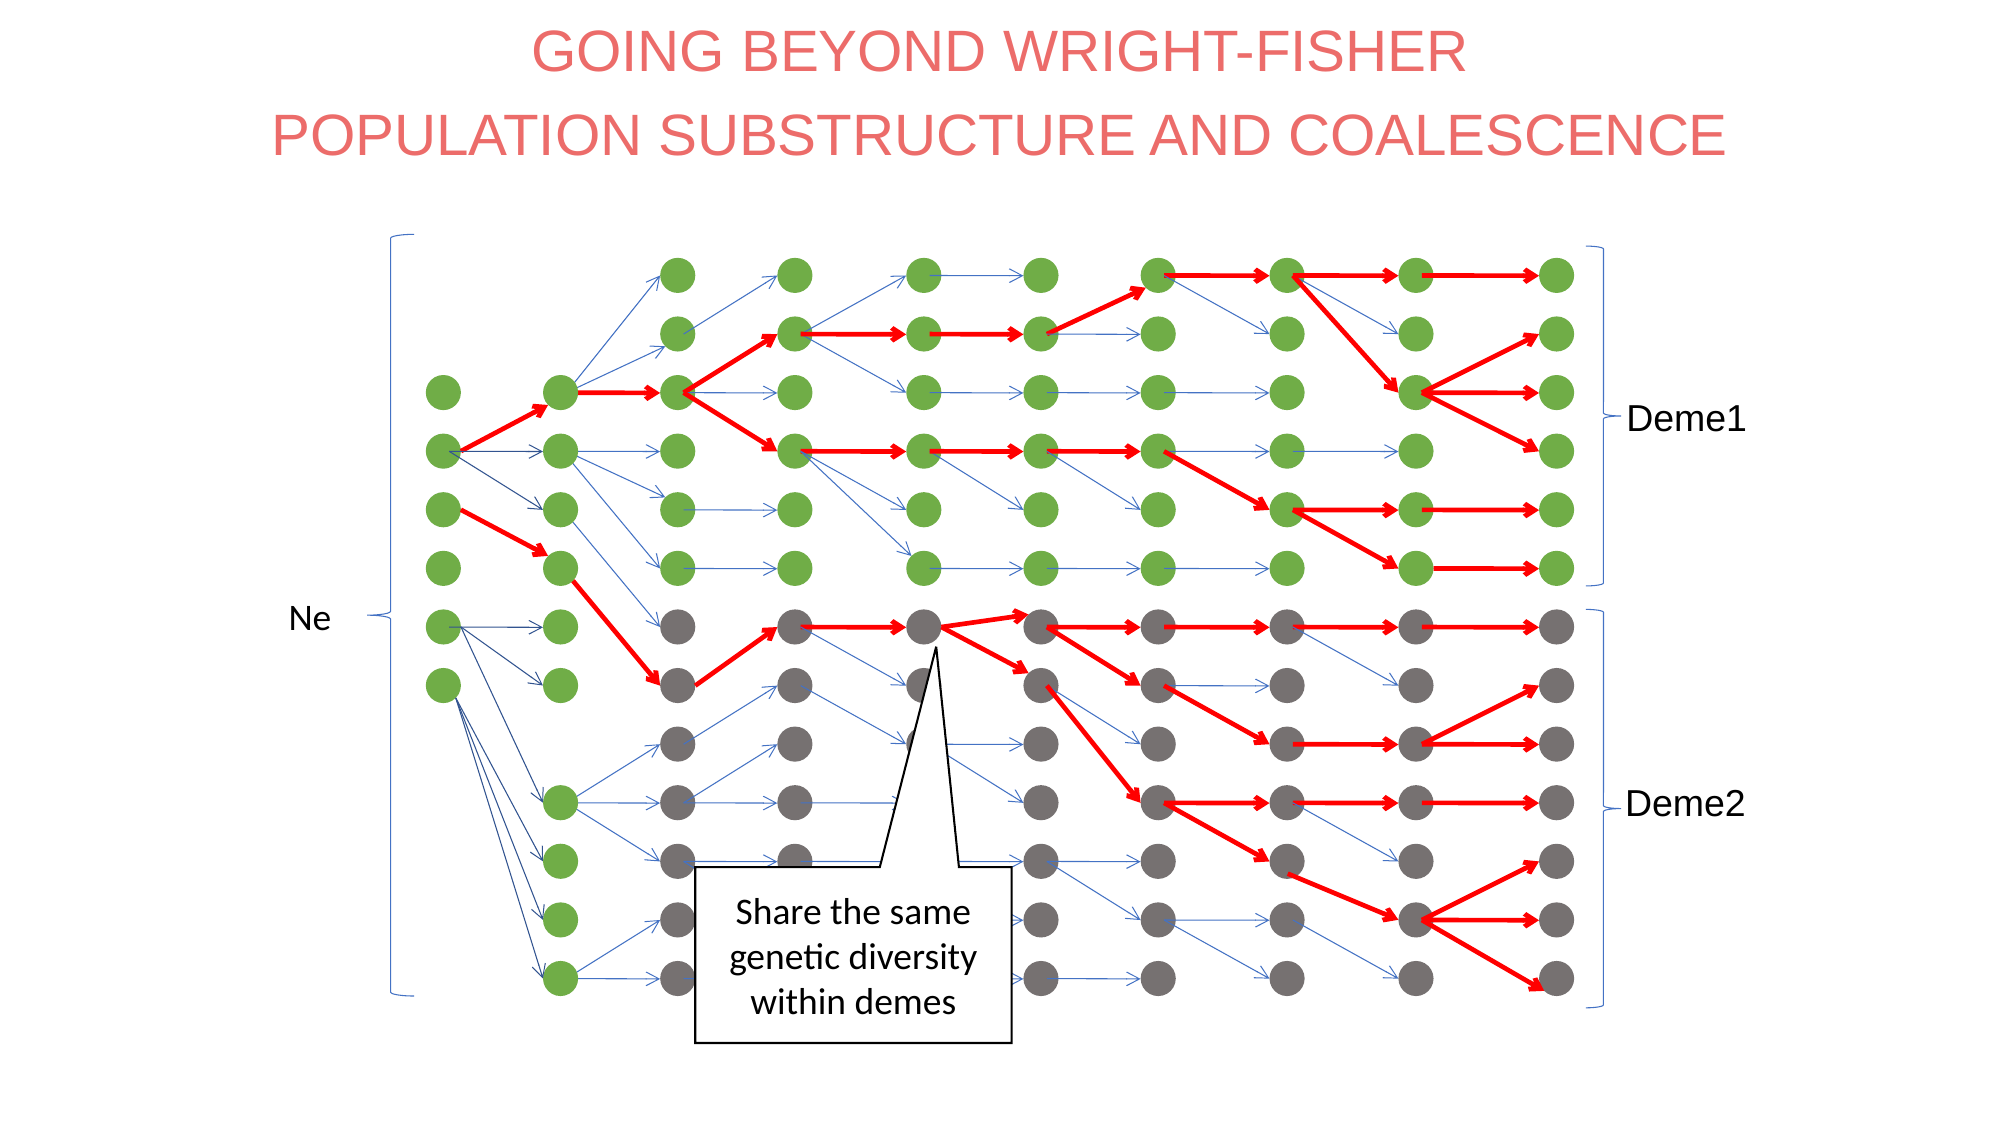

# GOING BEYOND WRIGHT-FISHER POPULATION SUBSTRUCTURE AND COALESCENCE

Deme1
Ne

Deme2
Share the same genetic diversity within demes